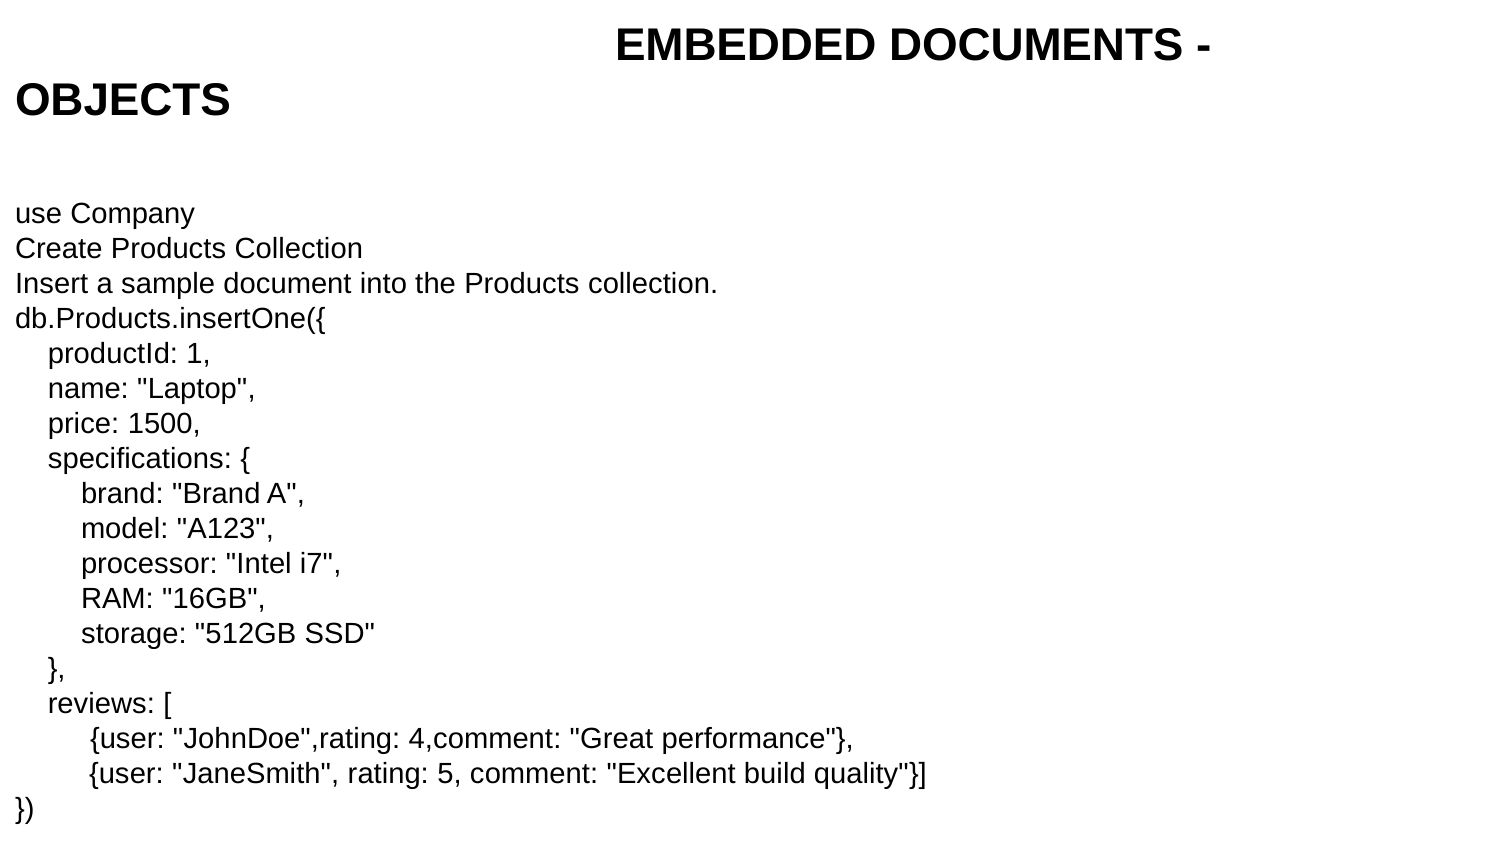

EMBEDDED DOCUMENTS - OBJECTS

use Company
Create Products Collection
Insert a sample document into the Products collection.
db.Products.insertOne({
    productId: 1,
    name: "Laptop",
    price: 1500,
    specifications: {
        brand: "Brand A",
        model: "A123",
        processor: "Intel i7",
        RAM: "16GB",
        storage: "512GB SSD"
    },
    reviews: [
{user: "JohnDoe",rating: 4,comment: "Great performance"},
         {user: "JaneSmith", rating: 5, comment: "Excellent build quality"}]
})